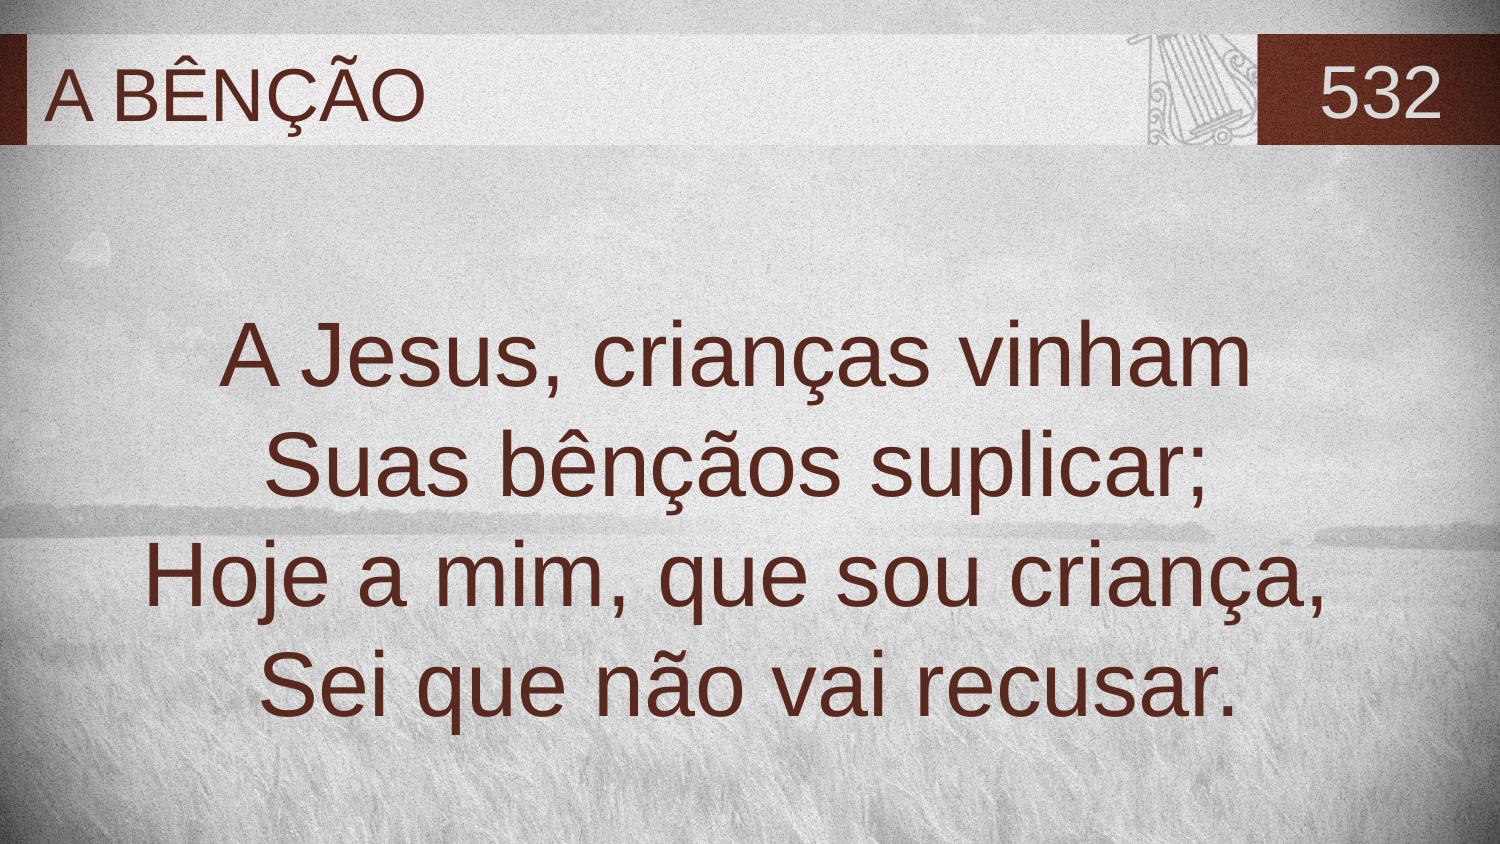

# A BÊNÇÃO
532
A Jesus, crianças vinham
Suas bênçãos suplicar;
Hoje a mim, que sou criança,
Sei que não vai recusar.